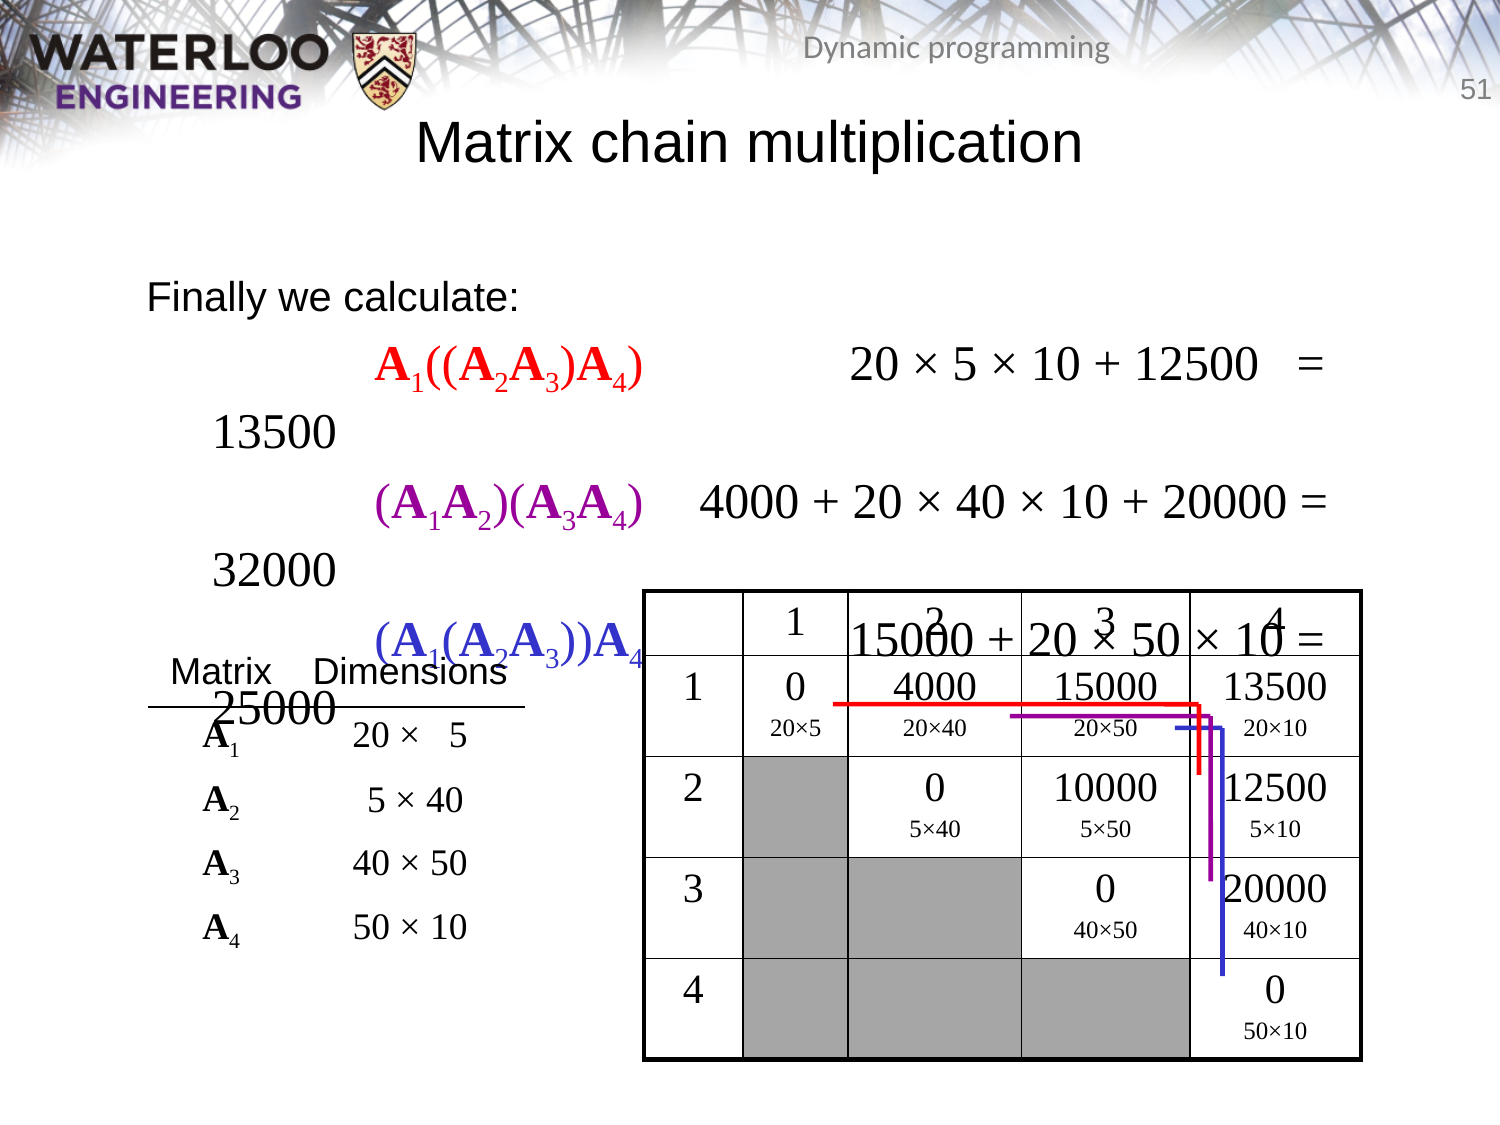

# Matrix chain multiplication
	Finally we calculate:
		 A1((A2A3)A4) 		   20 × 5 × 10 + 12500   = 13500
		 (A1A2)(A3A4)	   4000 + 20 × 40 × 10 + 20000 = 32000
		 (A1(A2A3))A4		   15000 + 20 × 50 × 10 = 25000
|  | 1 | 2 | 3 | 4 |
| --- | --- | --- | --- | --- |
| 1 | 0 20×5 | 4000 20×40 | 15000 20×50 | 13500 20×10 |
| 2 |  | 0 5×40 | 10000 5×50 | 12500 5×10 |
| 3 |  |  | 0 40×50 | 20000 40×10 |
| 4 |  |  |  | 0 50×10 |
| Matrix | Dimensions |
| --- | --- |
| A1 | 20 × 5 |
| A2 | 5 × 40 |
| A3 | 40 × 50 |
| A4 | 50 × 10 |